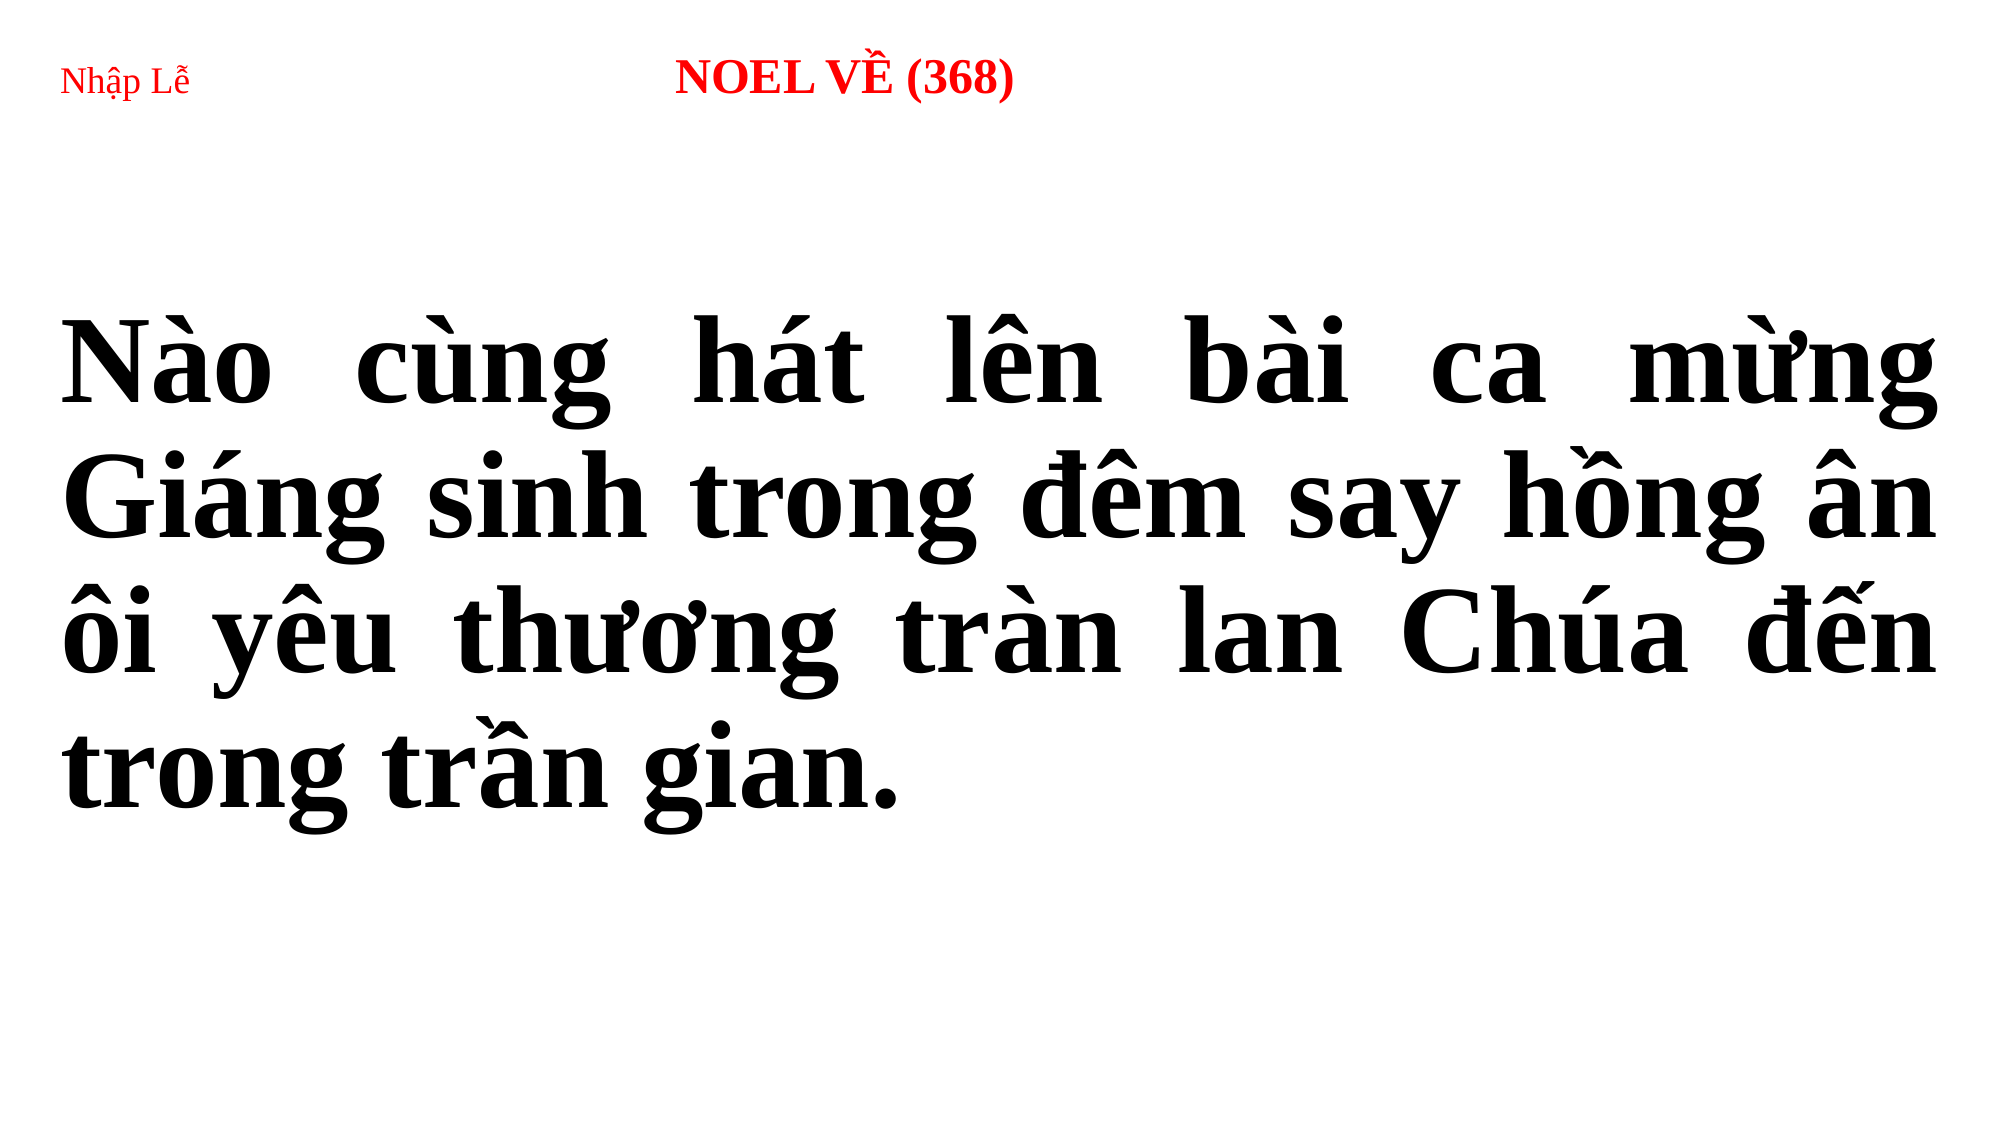

# Nhập Lễ                                                   NOEL VỀ (368)
Nào cùng hát lên bài ca mừng Giáng sinh trong đêm say hồng ân ôi yêu thương tràn lan Chúa đến trong trần gian.